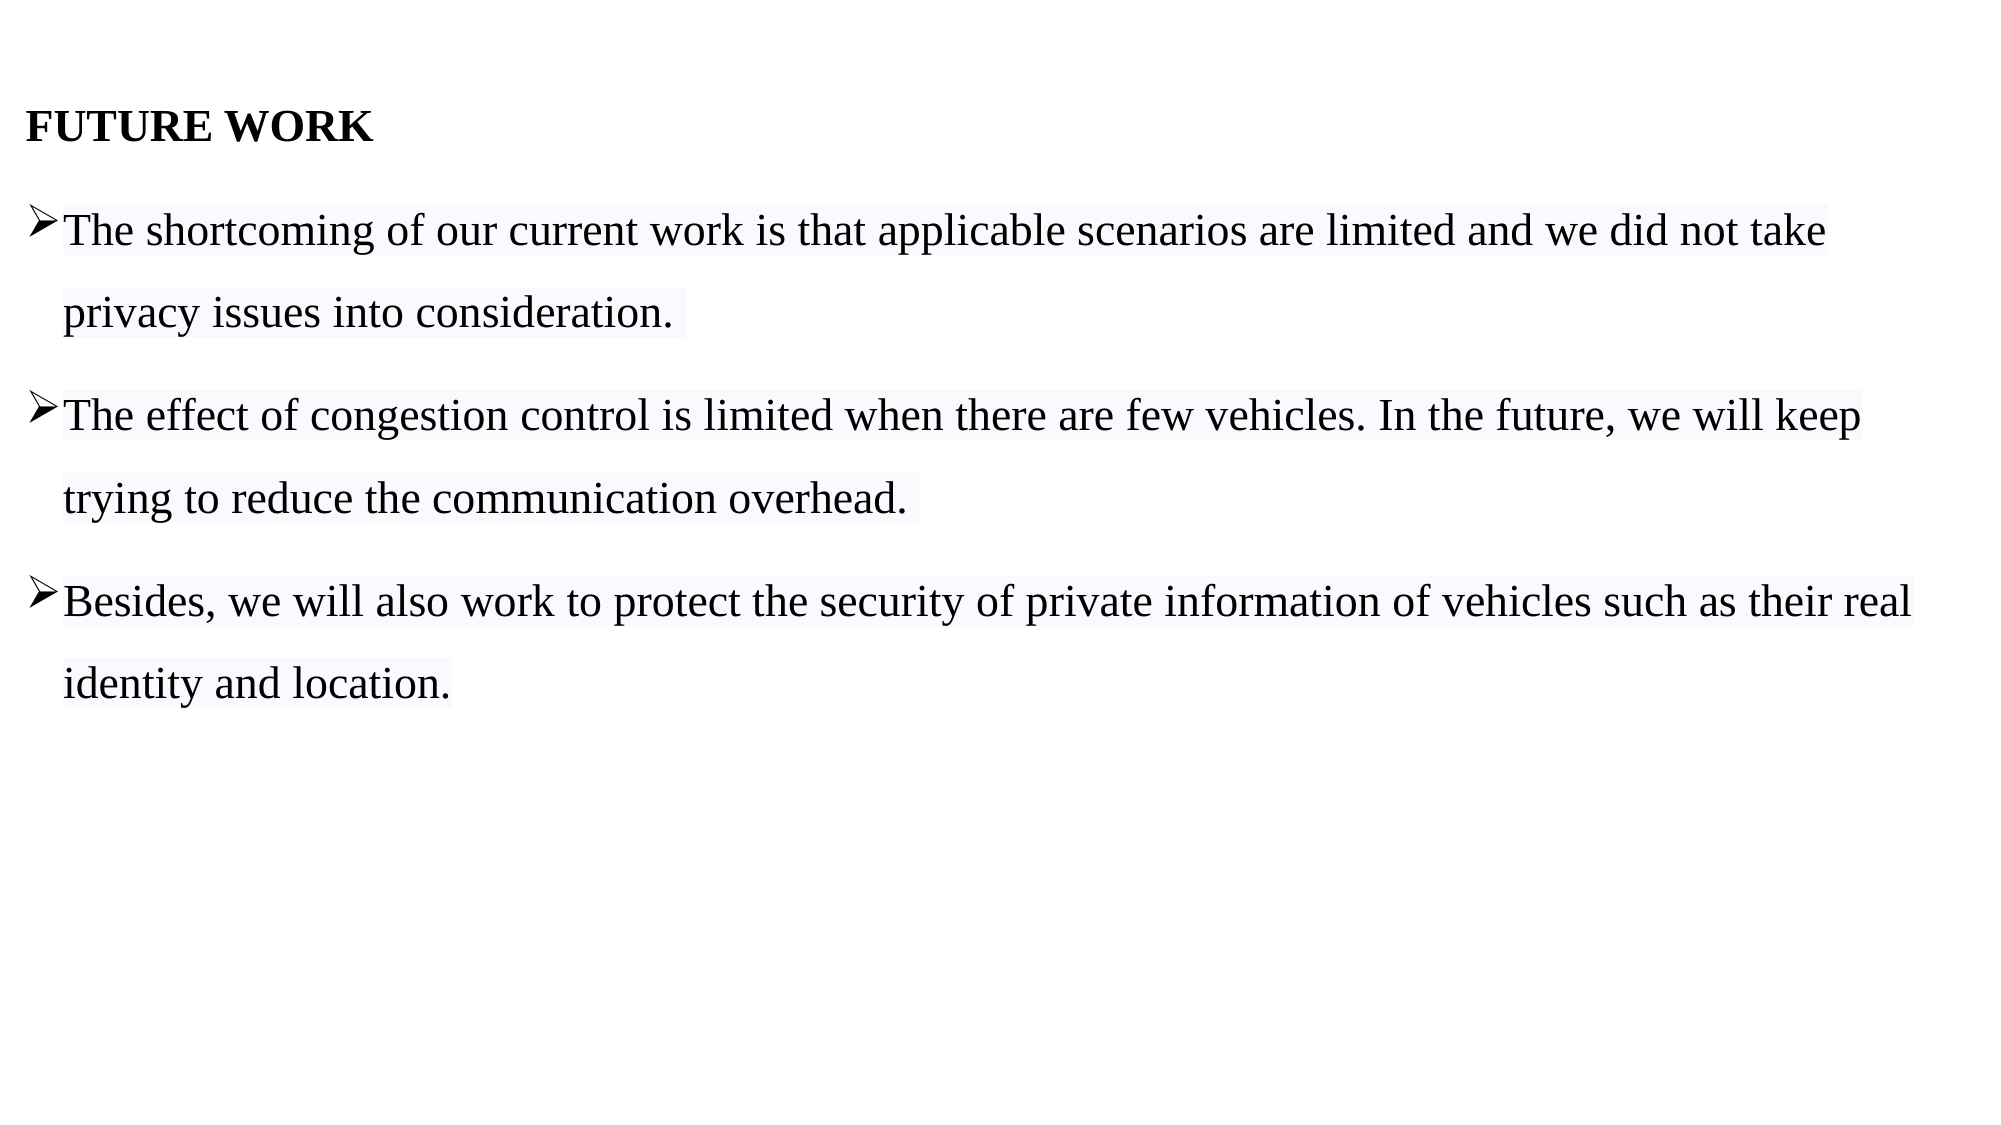

FUTURE WORK
The shortcoming of our current work is that applicable scenarios are limited and we did not take privacy issues into consideration.
The effect of congestion control is limited when there are few vehicles. In the future, we will keep trying to reduce the communication overhead.
Besides, we will also work to protect the security of private information of vehicles such as their real identity and location.